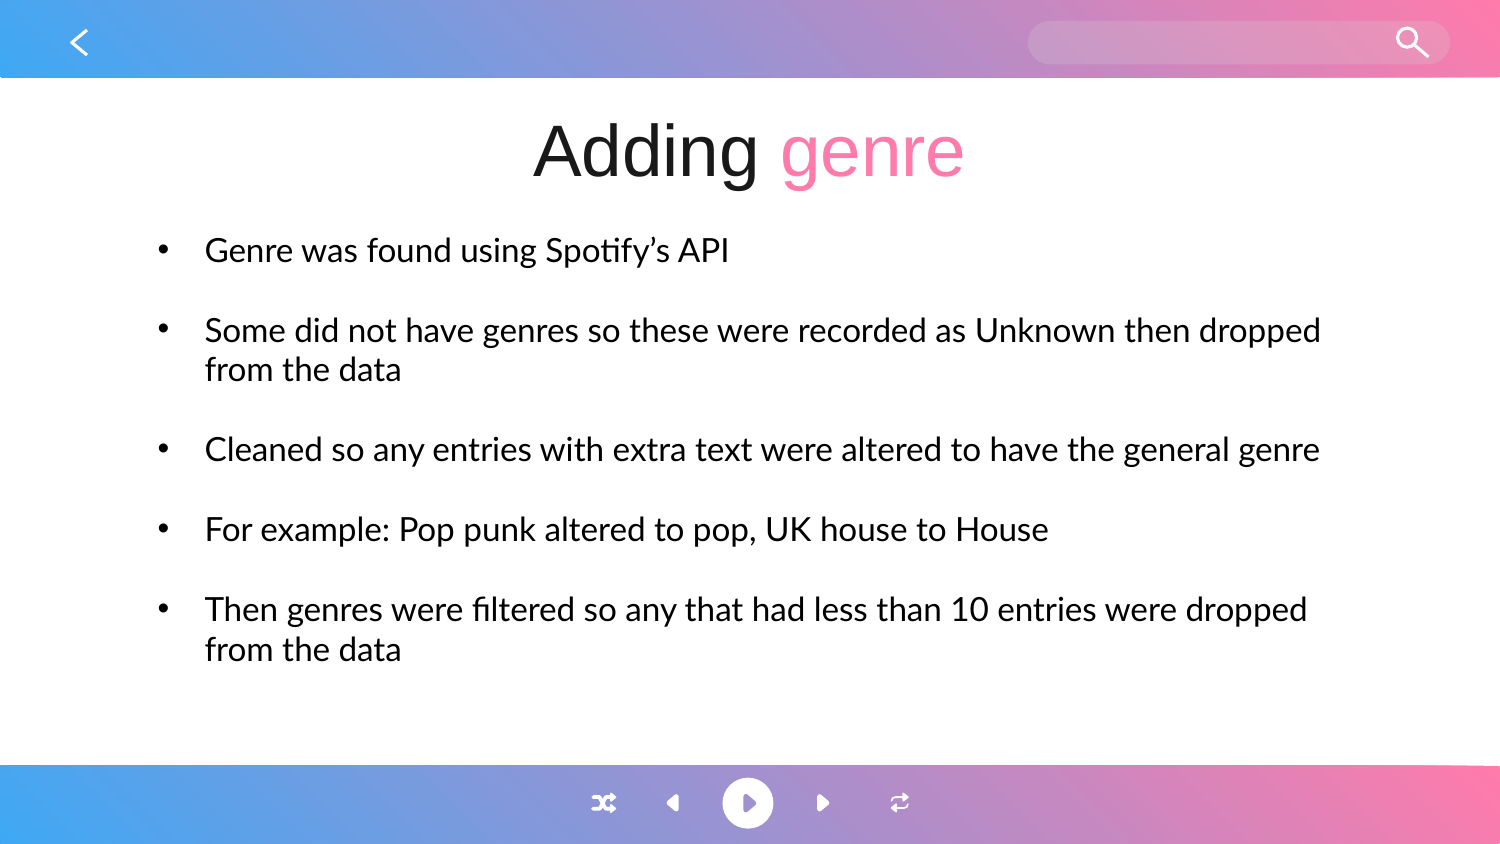

# Adding genre
Genre was found using Spotify’s API

Some did not have genres so these were recorded as Unknown then dropped from the data

Cleaned so any entries with extra text were altered to have the general genre

For example: Pop punk altered to pop, UK house to House

Then genres were filtered so any that had less than 10 entries were dropped from the data